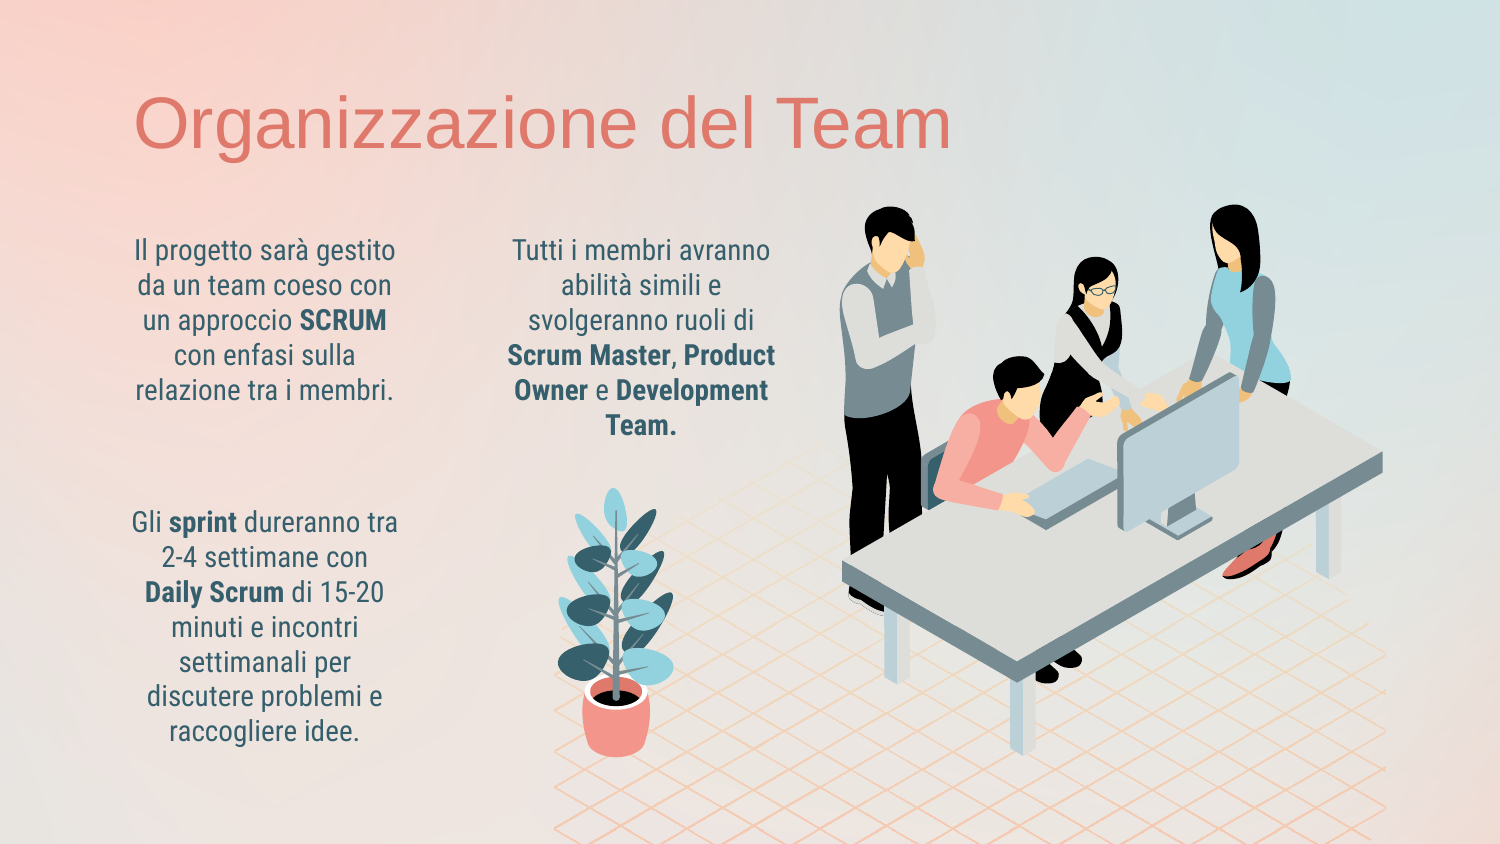

# Organizzazione del Team

Il progetto sarà gestito da un team coeso con un approccio SCRUM con enfasi sulla relazione tra i membri.
Tutti i membri avranno abilità simili e svolgeranno ruoli di Scrum Master, Product Owner e Development Team.

Gli sprint dureranno tra 2-4 settimane con Daily Scrum di 15-20 minuti e incontri settimanali per discutere problemi e raccogliere idee.